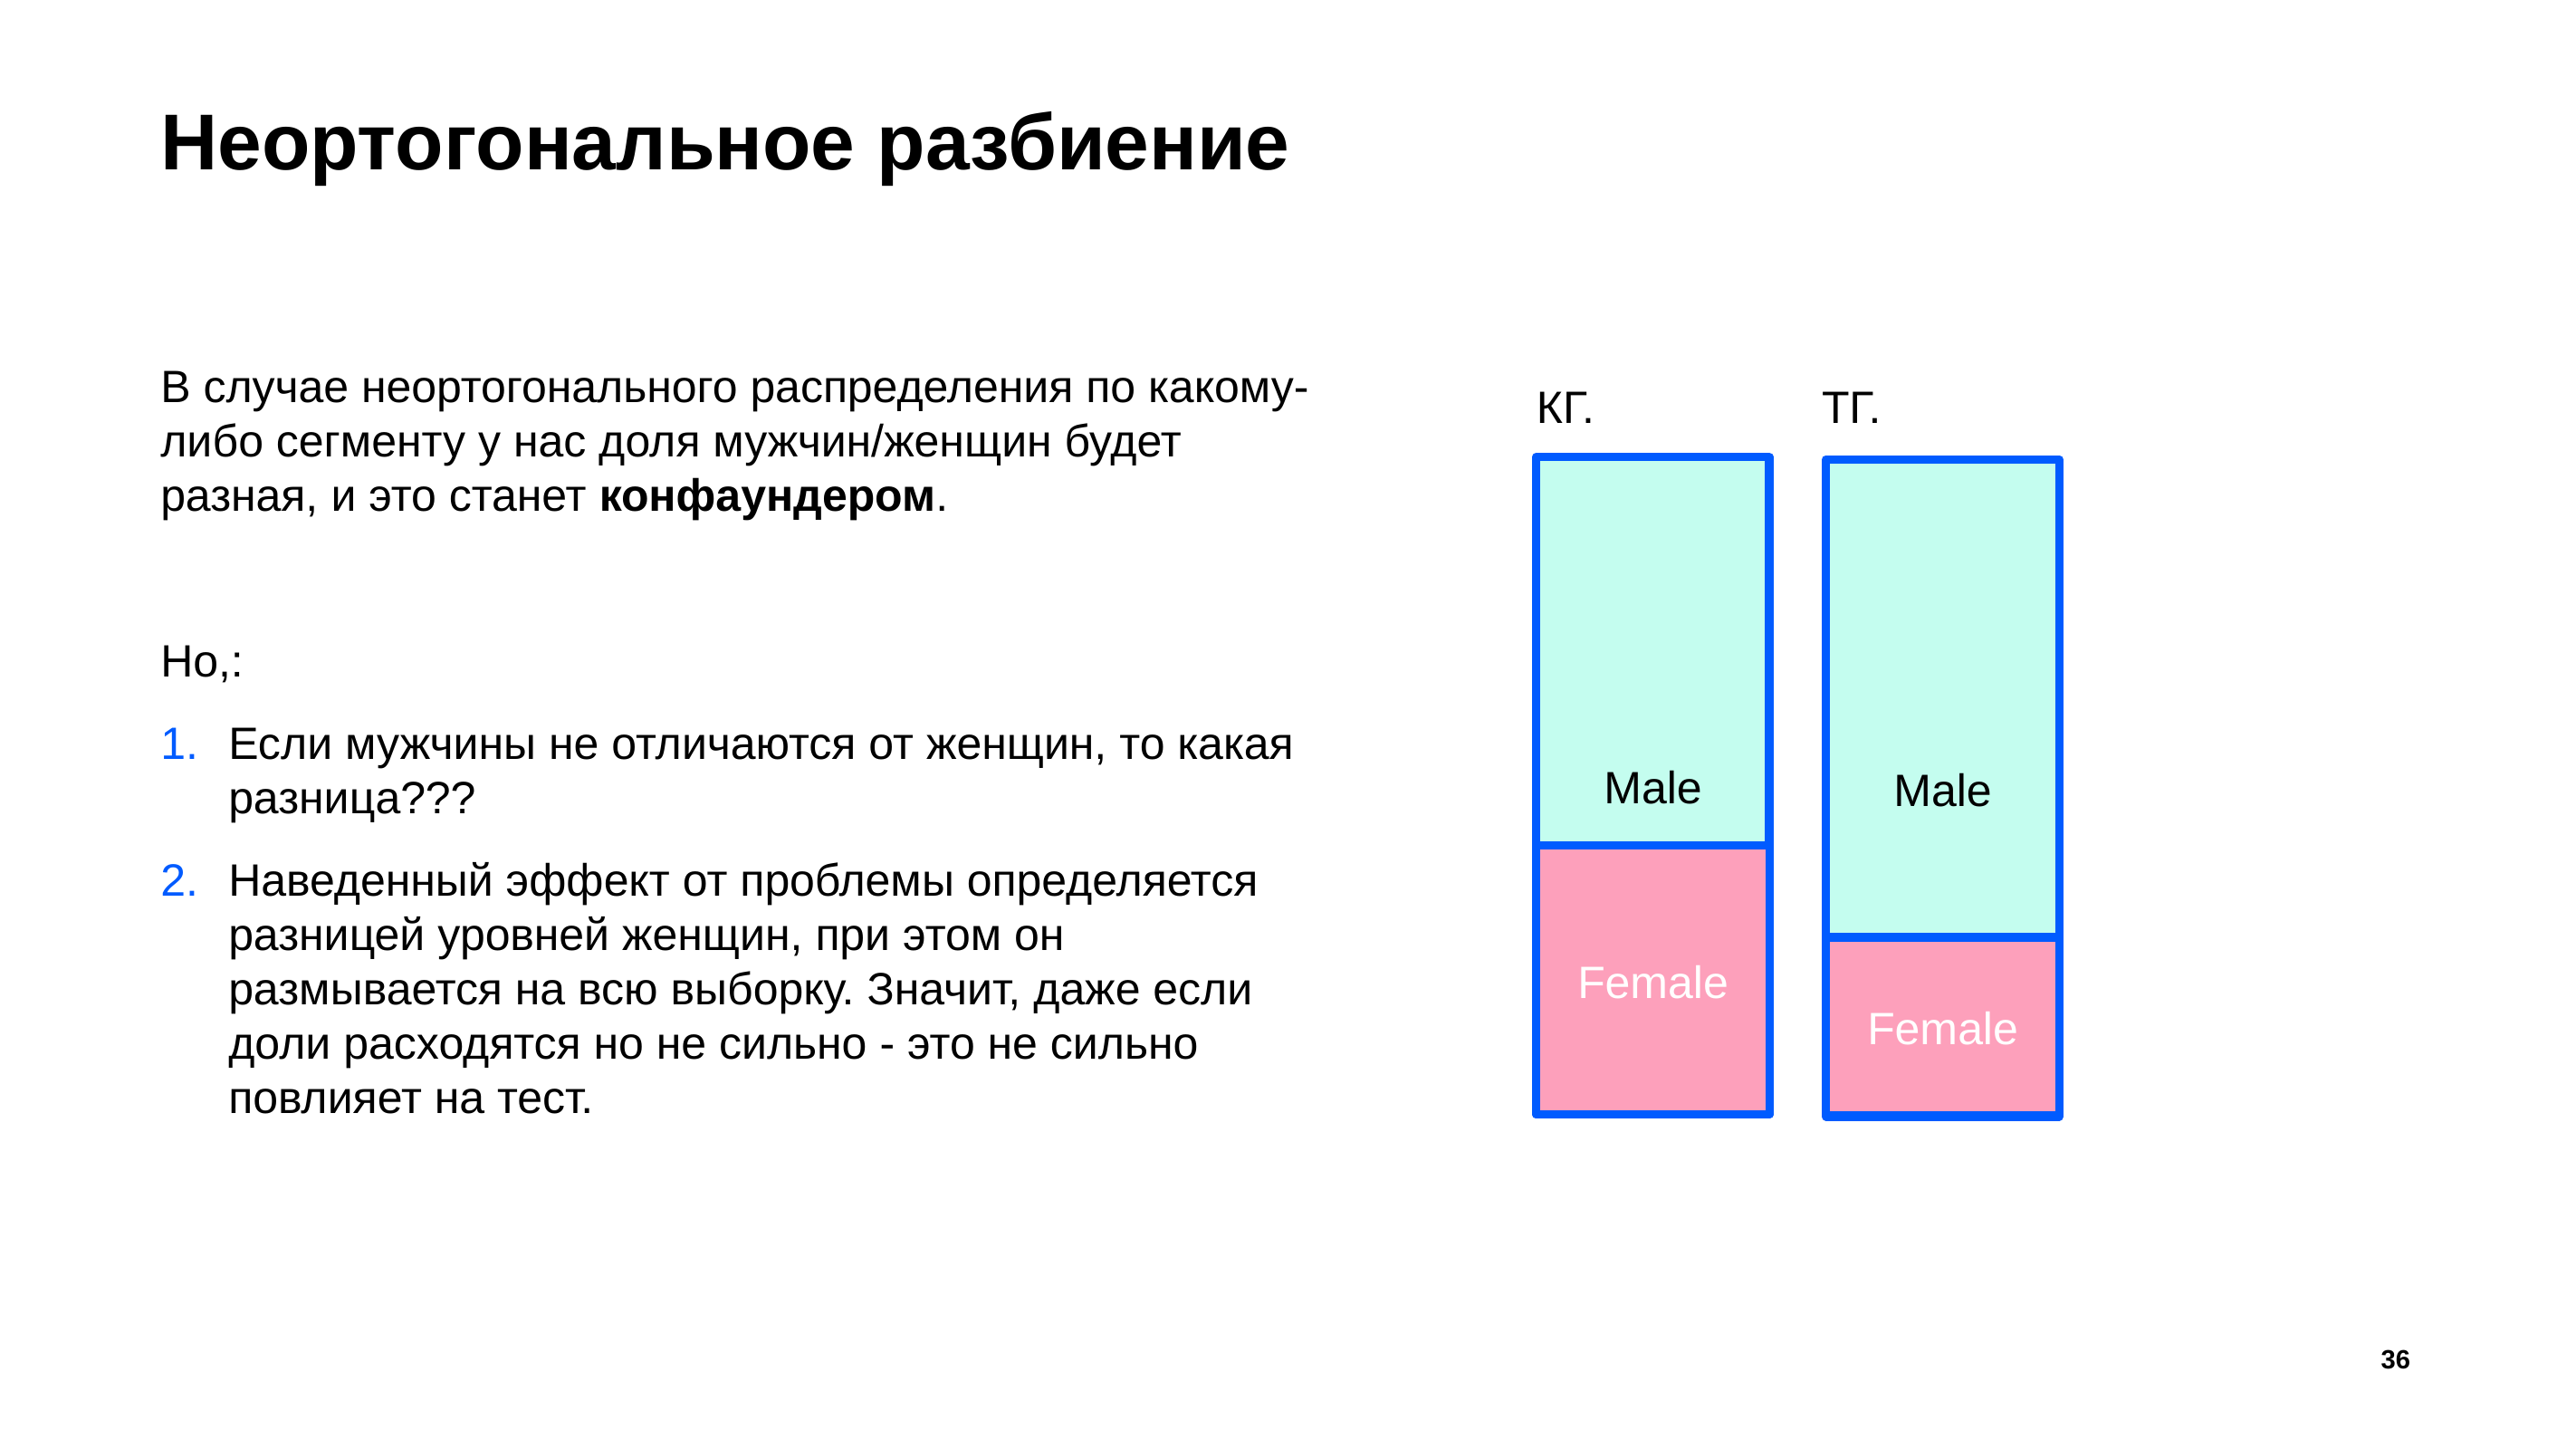

# Неортогональное разбиение
В случае неортогонального распределения по какому-либо сегменту у нас доля мужчин/женщин будет разная, и это станет конфаундером.

Но,:
Если мужчины не отличаются от женщин, то какая разница???
Наведенный эффект от проблемы определяется разницей уровней женщин, при этом он размывается на всю выборку. Значит, даже если доли расходятся но не сильно - это не сильно повлияет на тест.
КГ.                  ТГ.
Male
Male
Female
Female
36